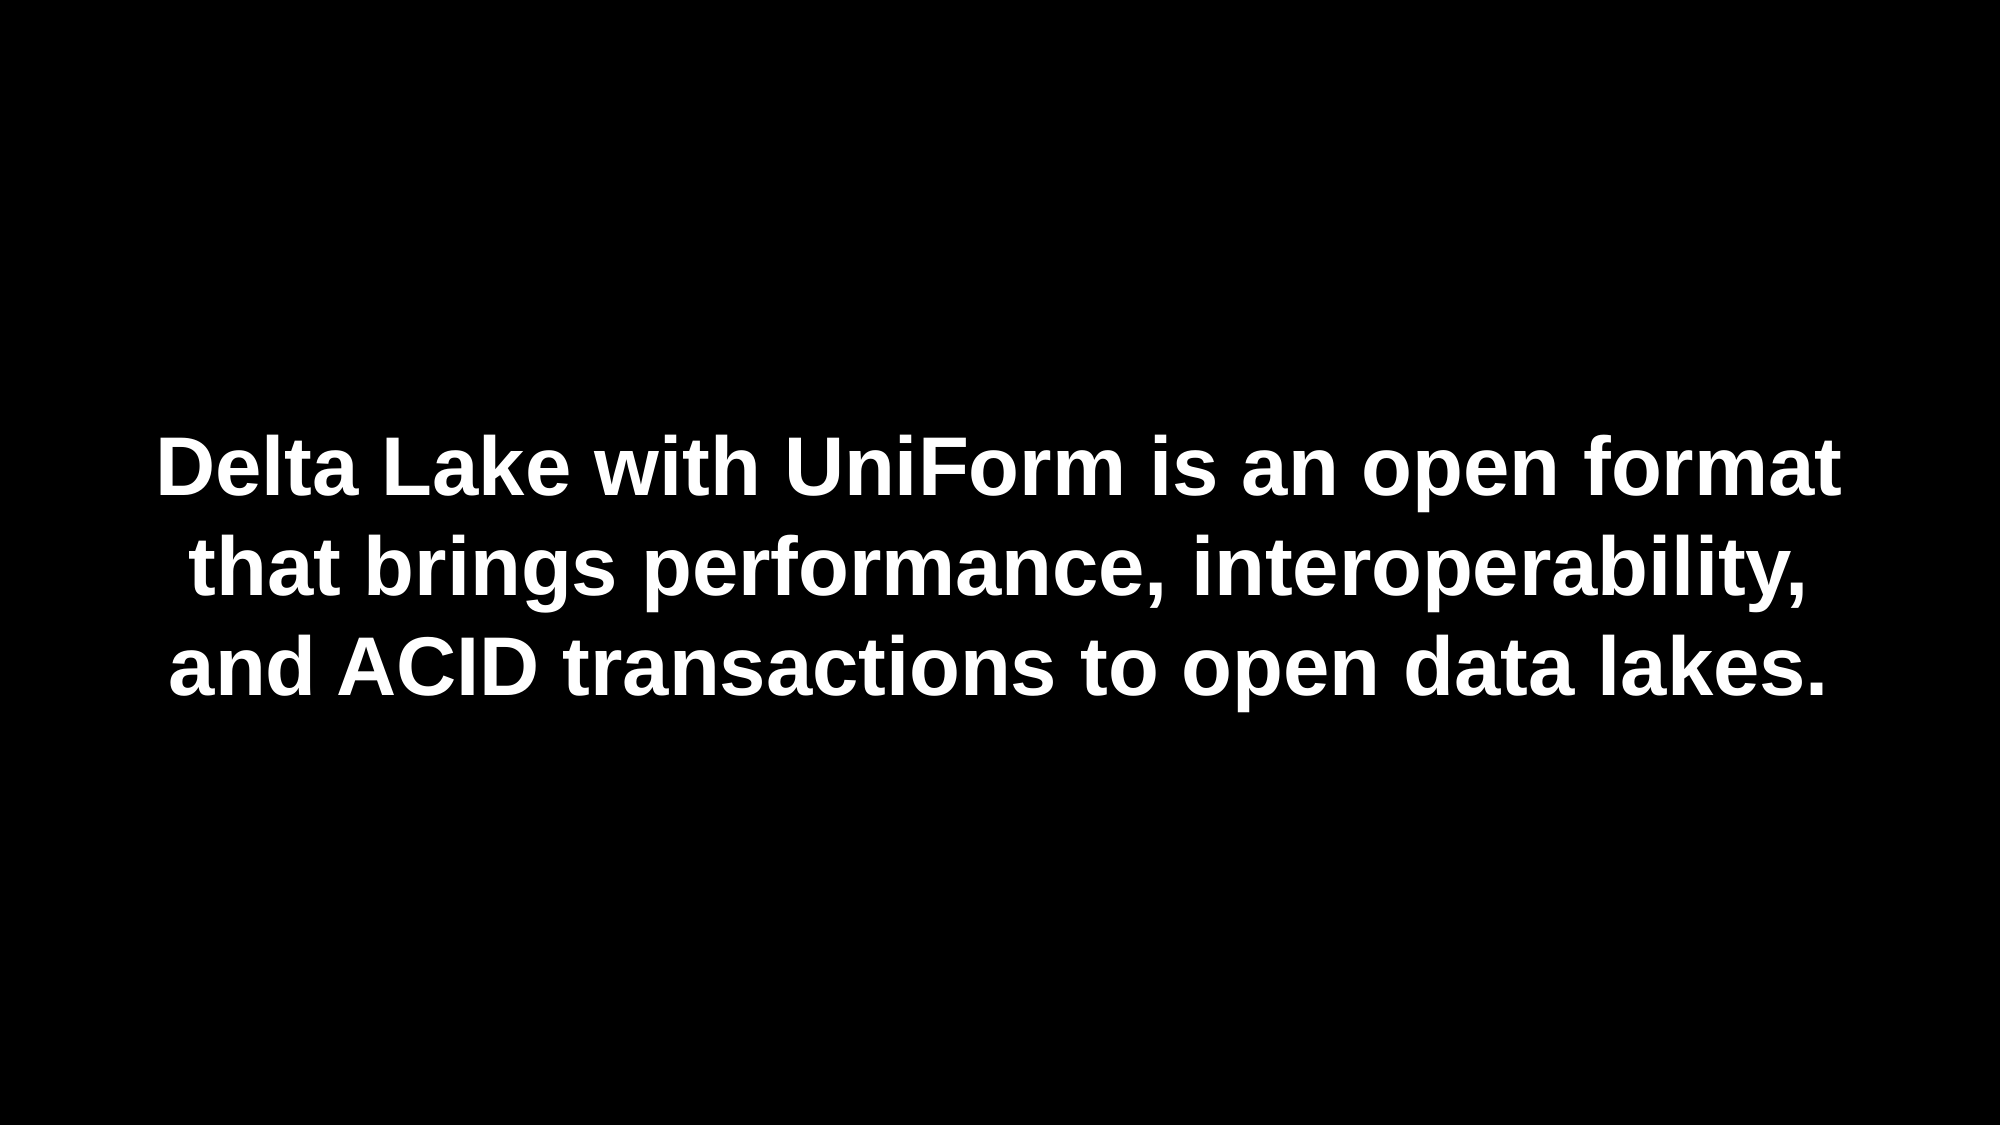

# Delta Lake with UniForm is an open format that brings performance, interoperability, and ACID transactions to open data lakes.